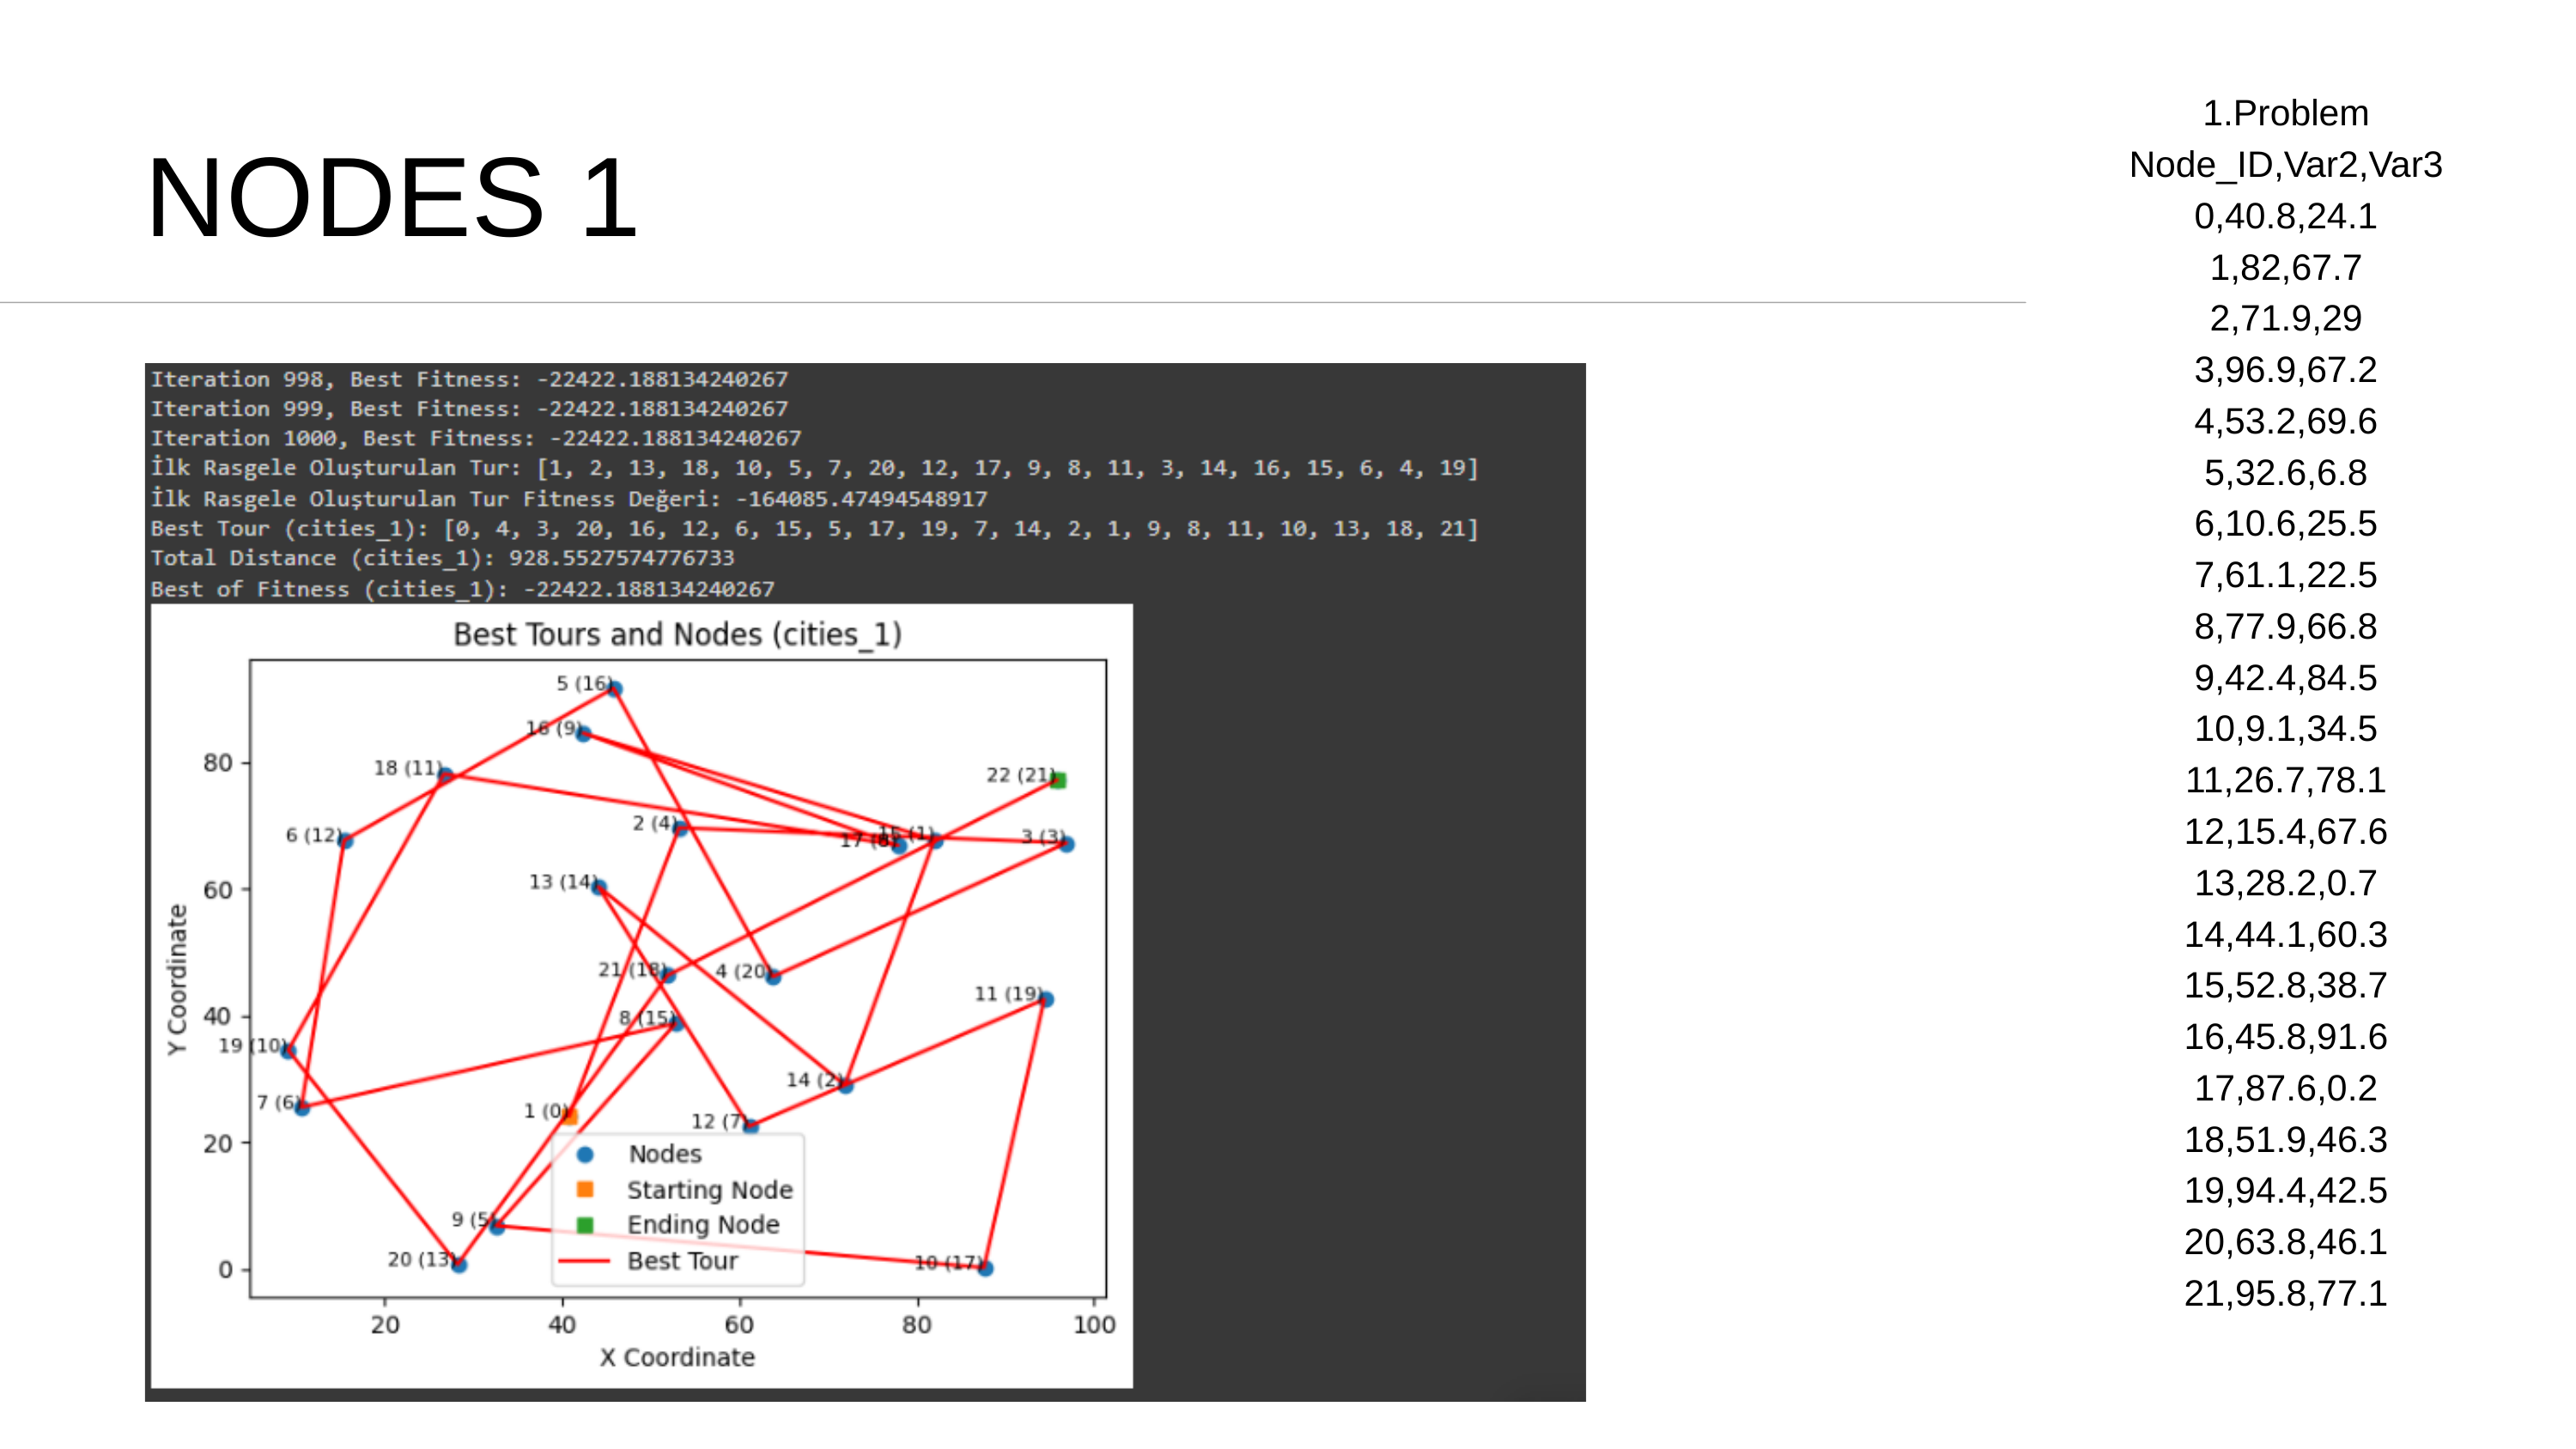

1.Problem
Node_ID,Var2,Var3
0,40.8,24.1
1,82,67.7
2,71.9,29
3,96.9,67.2
4,53.2,69.6
5,32.6,6.8
6,10.6,25.5
7,61.1,22.5
8,77.9,66.8
9,42.4,84.5
10,9.1,34.5
11,26.7,78.1
12,15.4,67.6
13,28.2,0.7
14,44.1,60.3
15,52.8,38.7
16,45.8,91.6
17,87.6,0.2
18,51.9,46.3
19,94.4,42.5
20,63.8,46.1
21,95.8,77.1

NODES 1